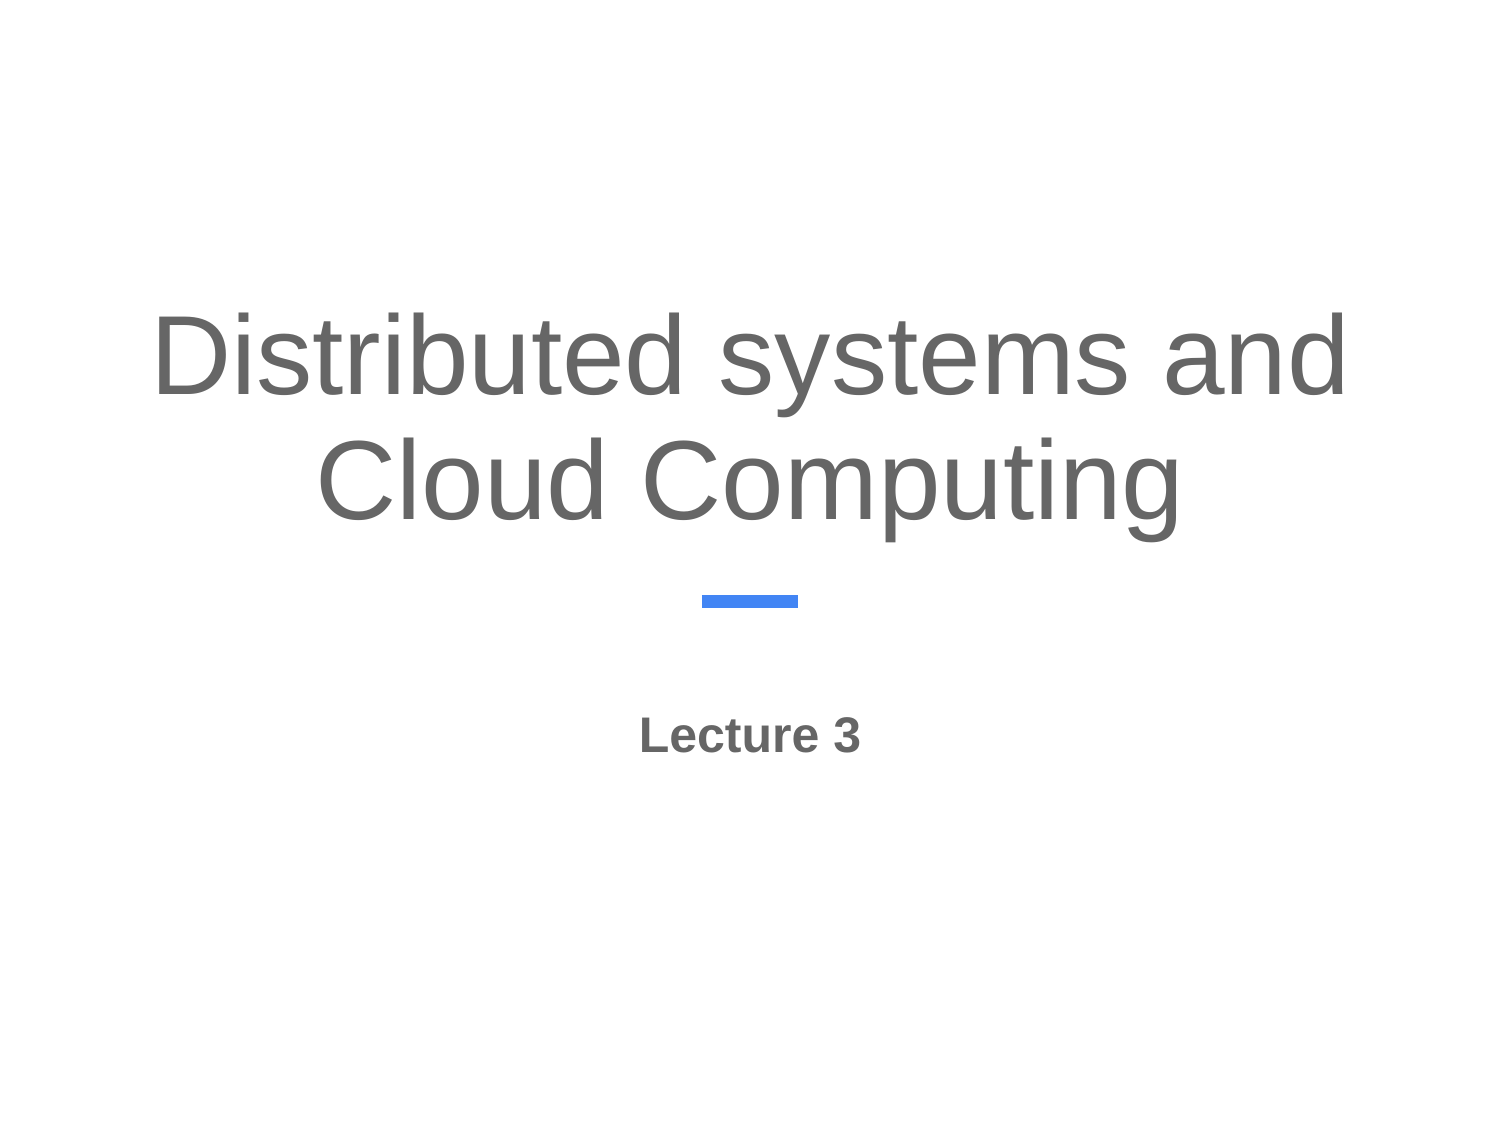

# Distributed systems and Cloud Computing
Lecture 3